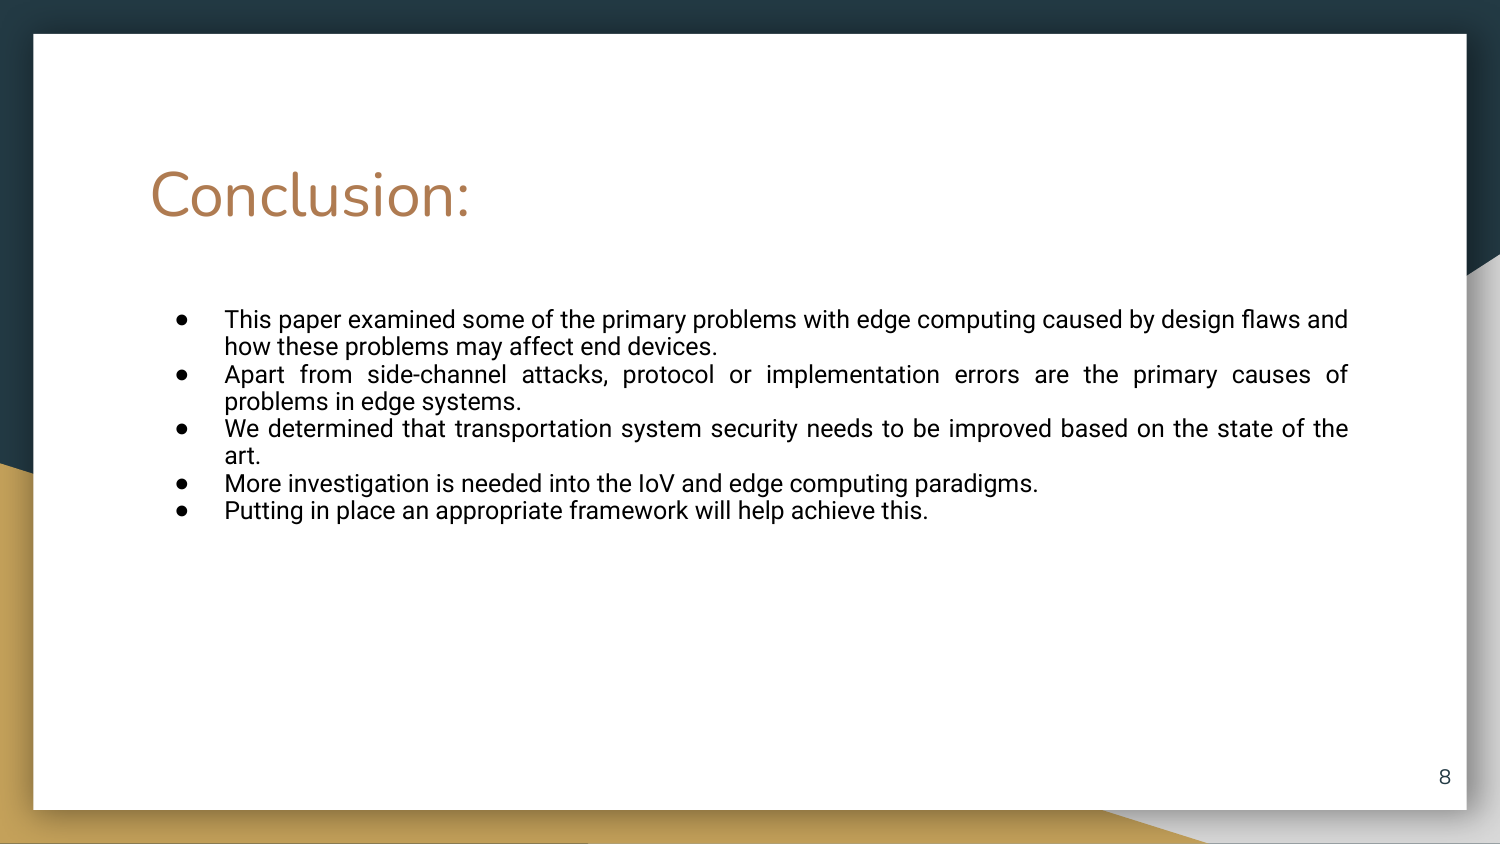

# Conclusion:

This paper examined some of the primary problems with edge computing caused by design flaws and how these problems may affect end devices.
Apart from side-channel attacks, protocol or implementation errors are the primary causes of problems in edge systems.
We determined that transportation system security needs to be improved based on the state of the art.
More investigation is needed into the IoV and edge computing paradigms.
Putting in place an appropriate framework will help achieve this.
8